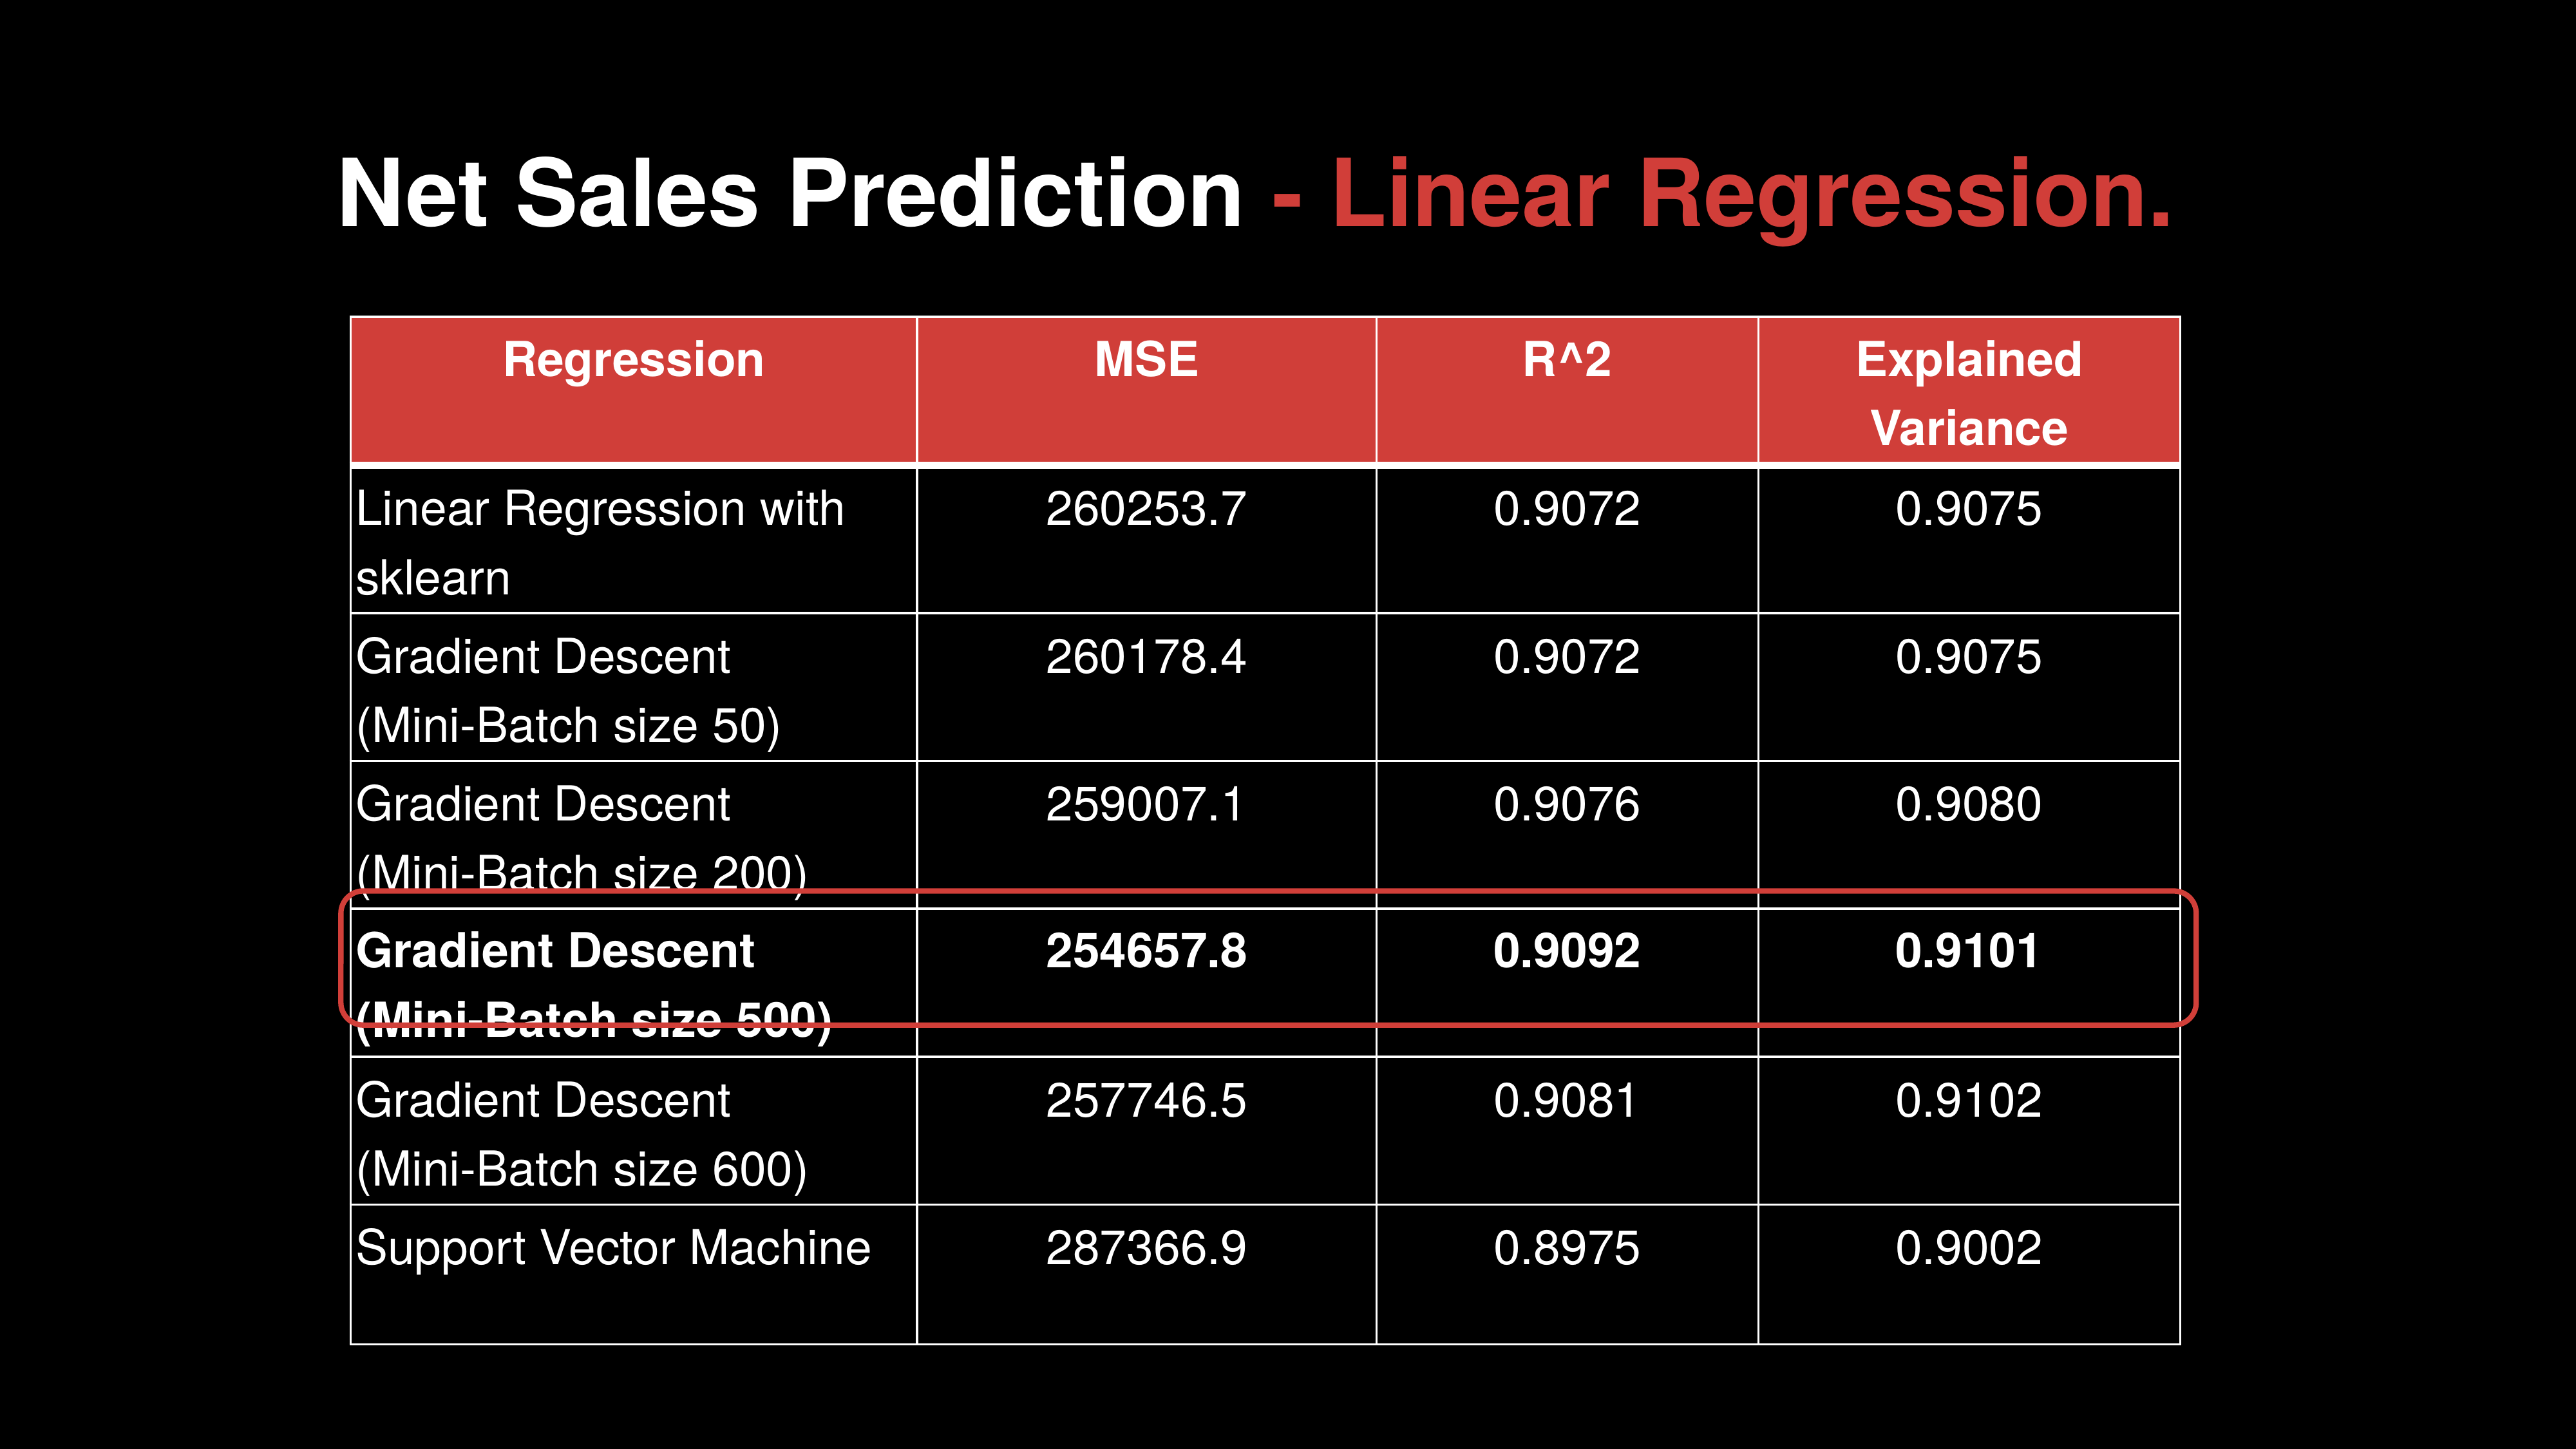

# Net Sales Prediction - Linear Regression.
| Regression | MSE | R^2 | Explained Variance |
| --- | --- | --- | --- |
| Linear Regression with sklearn | 260253.7 | 0.9072 | 0.9075 |
| Gradient Descent (Mini-Batch size 50) | 260178.4 | 0.9072 | 0.9075 |
| Gradient Descent (Mini-Batch size 200) | 259007.1 | 0.9076 | 0.9080 |
| Gradient Descent (Mini-Batch size 500) | 254657.8 | 0.9092 | 0.9101 |
| Gradient Descent (Mini-Batch size 600) | 257746.5 | 0.9081 | 0.9102 |
| Support Vector Machine | 287366.9 | 0.8975 | 0.9002 |